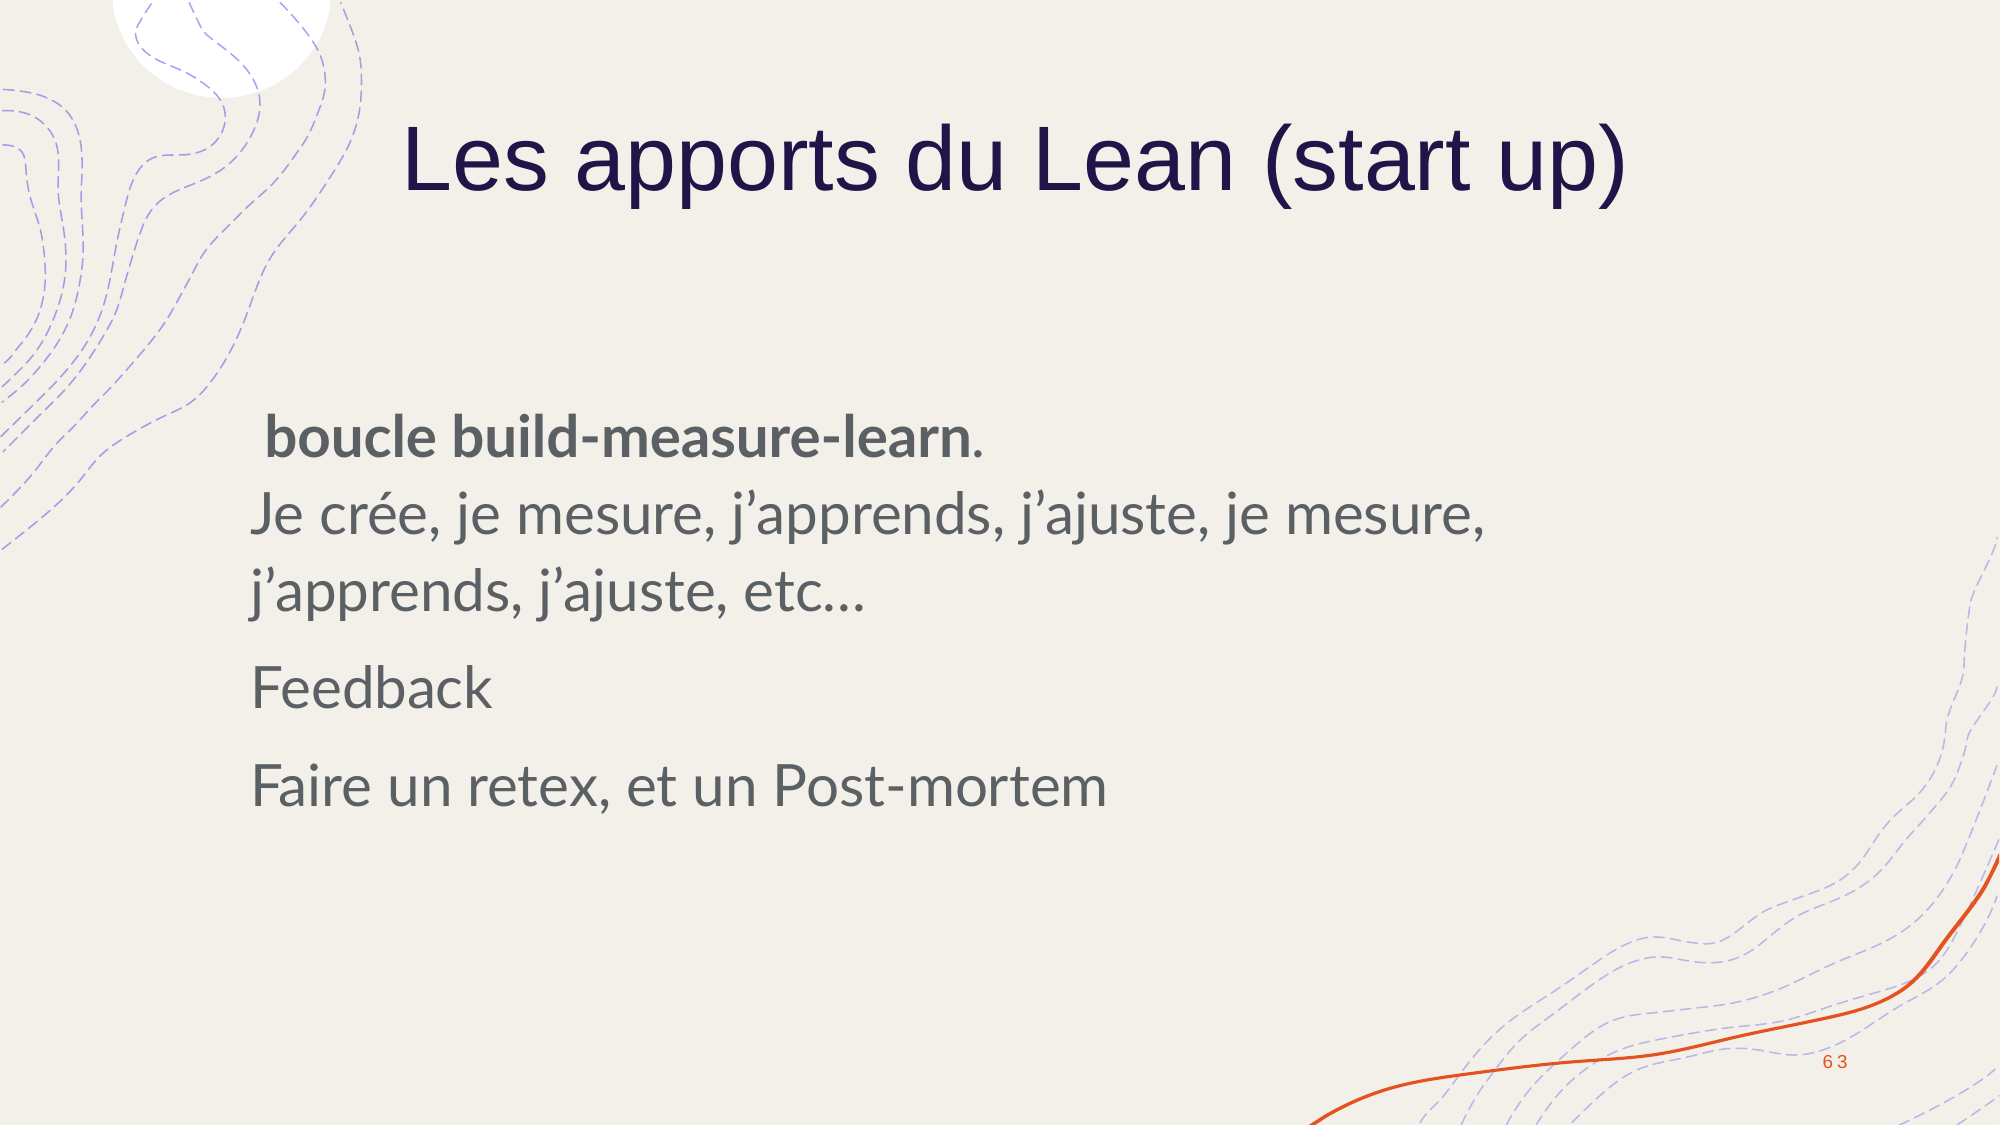

# Les apports du Lean (start up)
 boucle build-measure-learn.
Je crée, je mesure, j’apprends, j’ajuste, je mesure, j’apprends, j’ajuste, etc…
Feedback
Faire un retex, et un Post-mortem
63